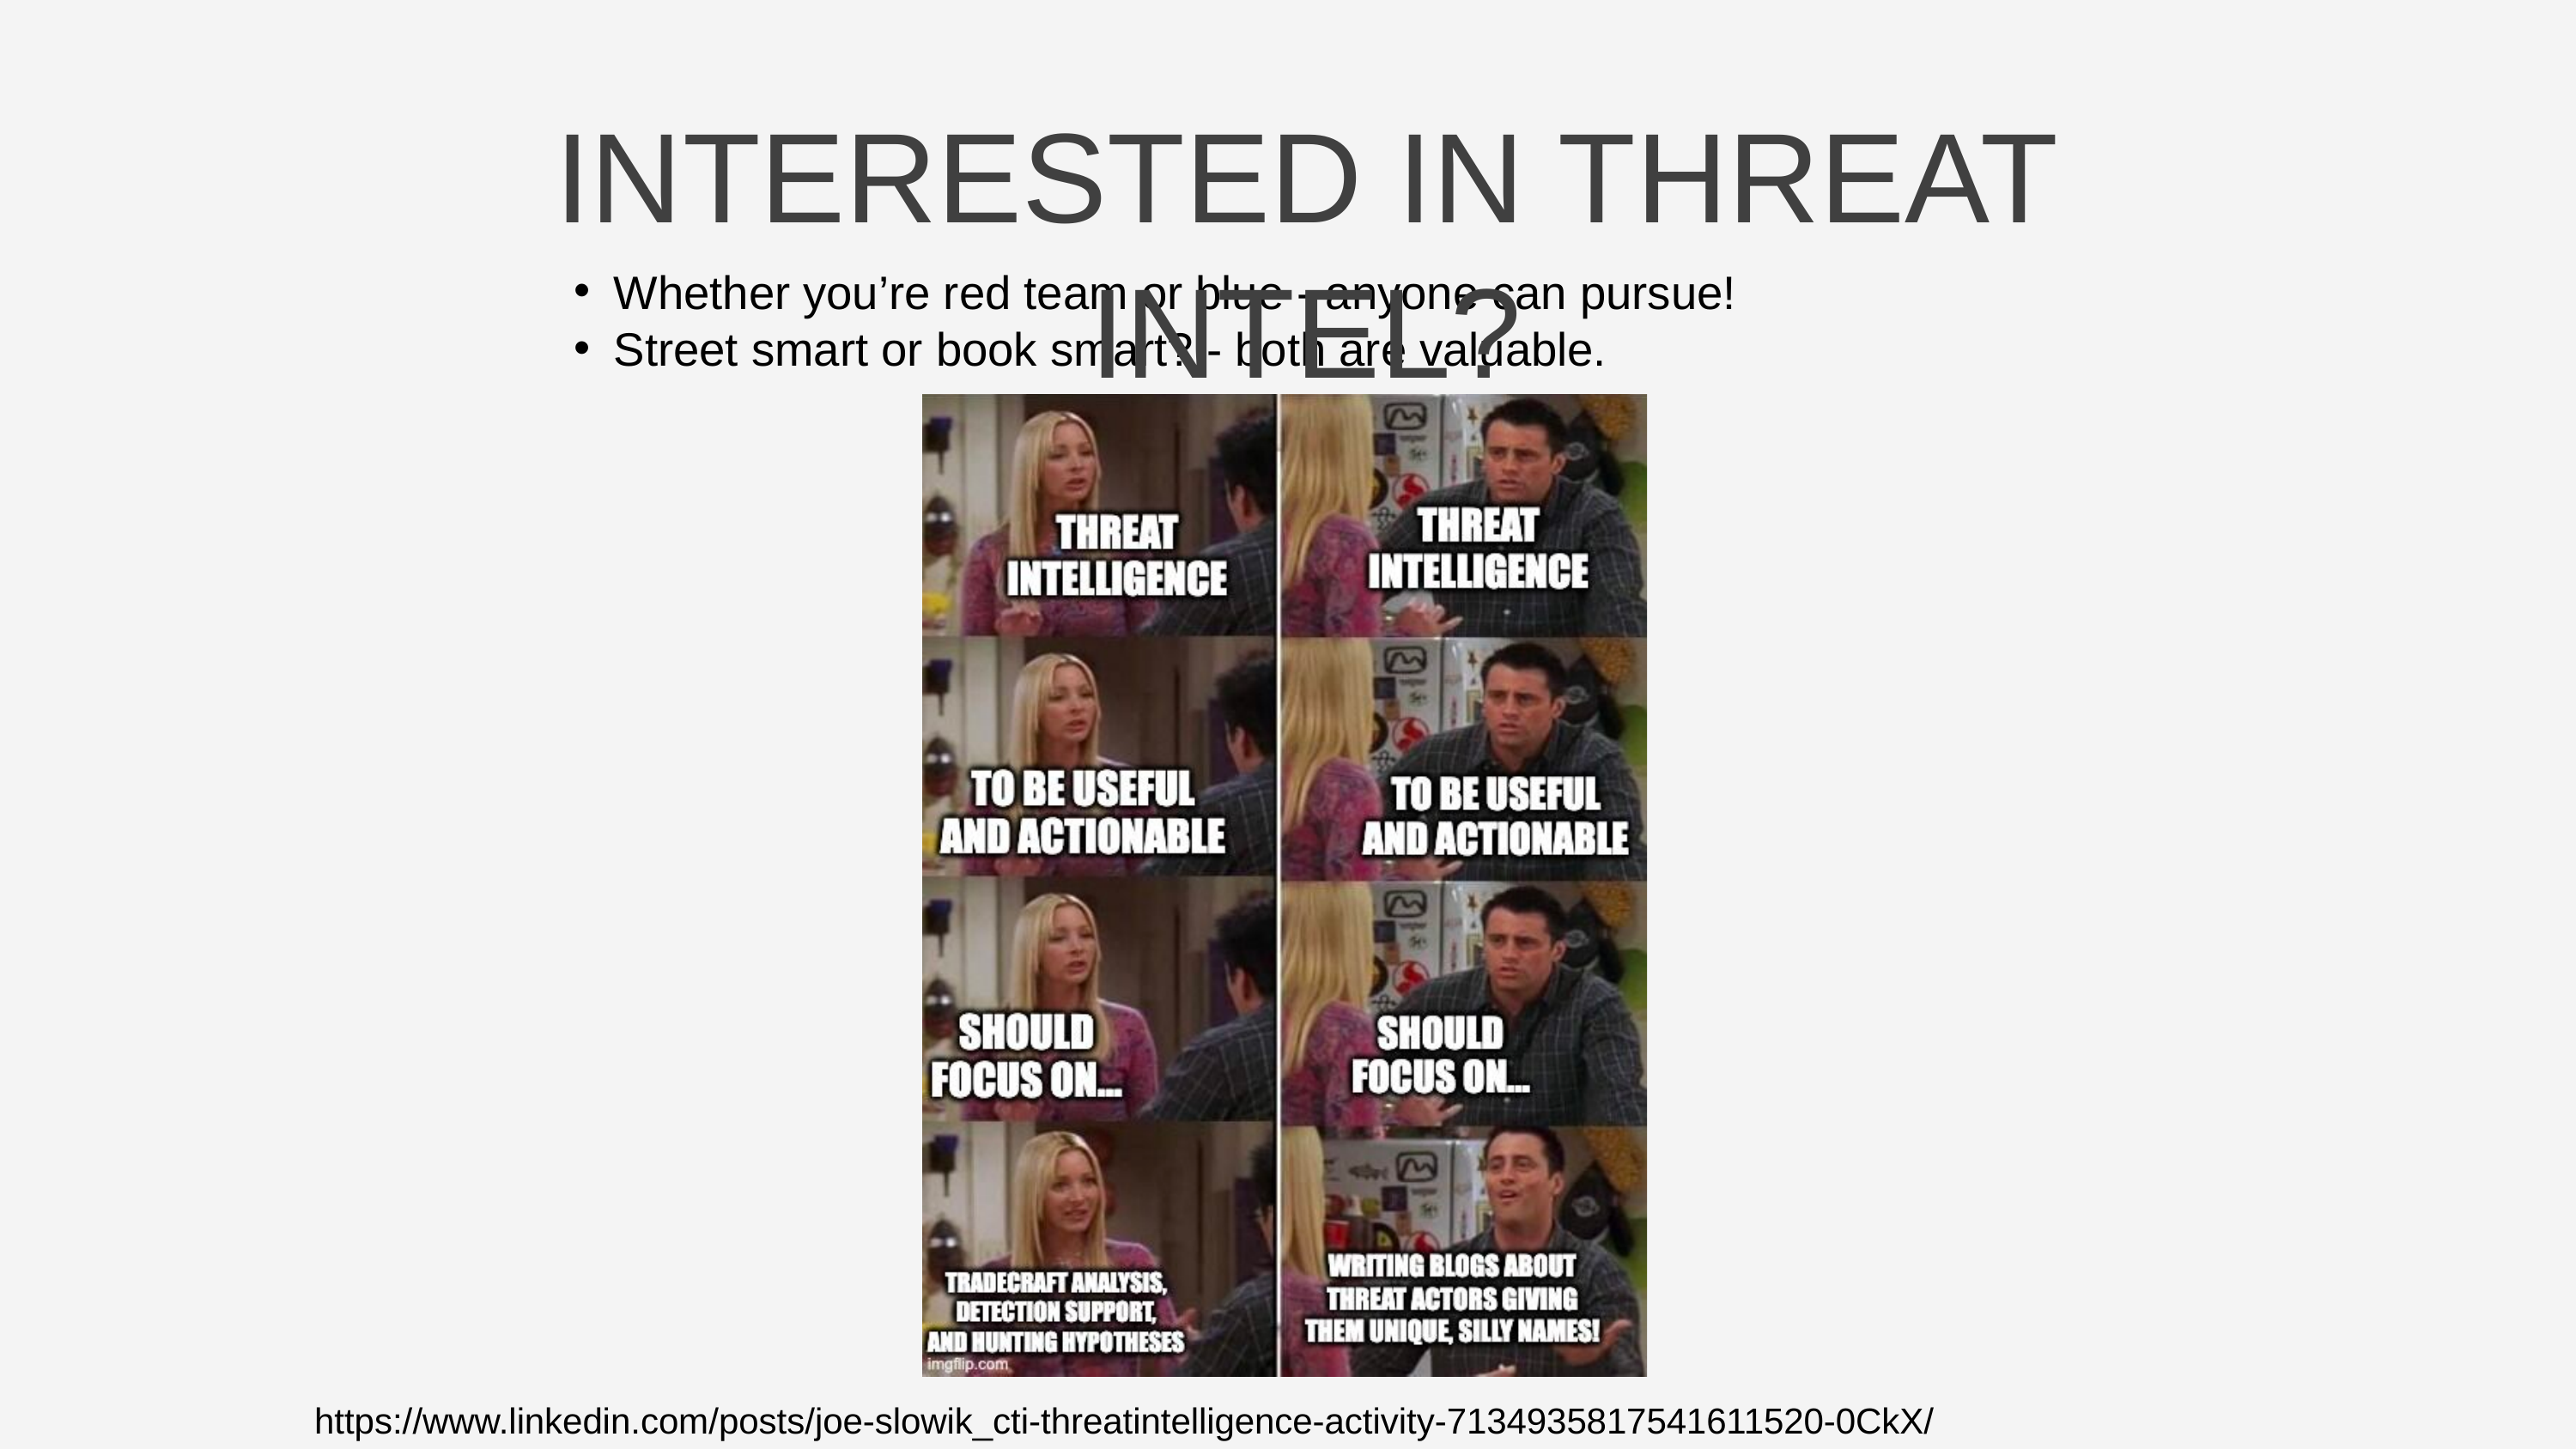

INTERESTED IN THREAT INTEL?
Whether you’re red team or blue - anyone can pursue!
Street smart or book smart? - both are valuable.

https://www.linkedin.com/posts/joe-slowik_cti-threatintelligence-activity-7134935817541611520-0CkX/